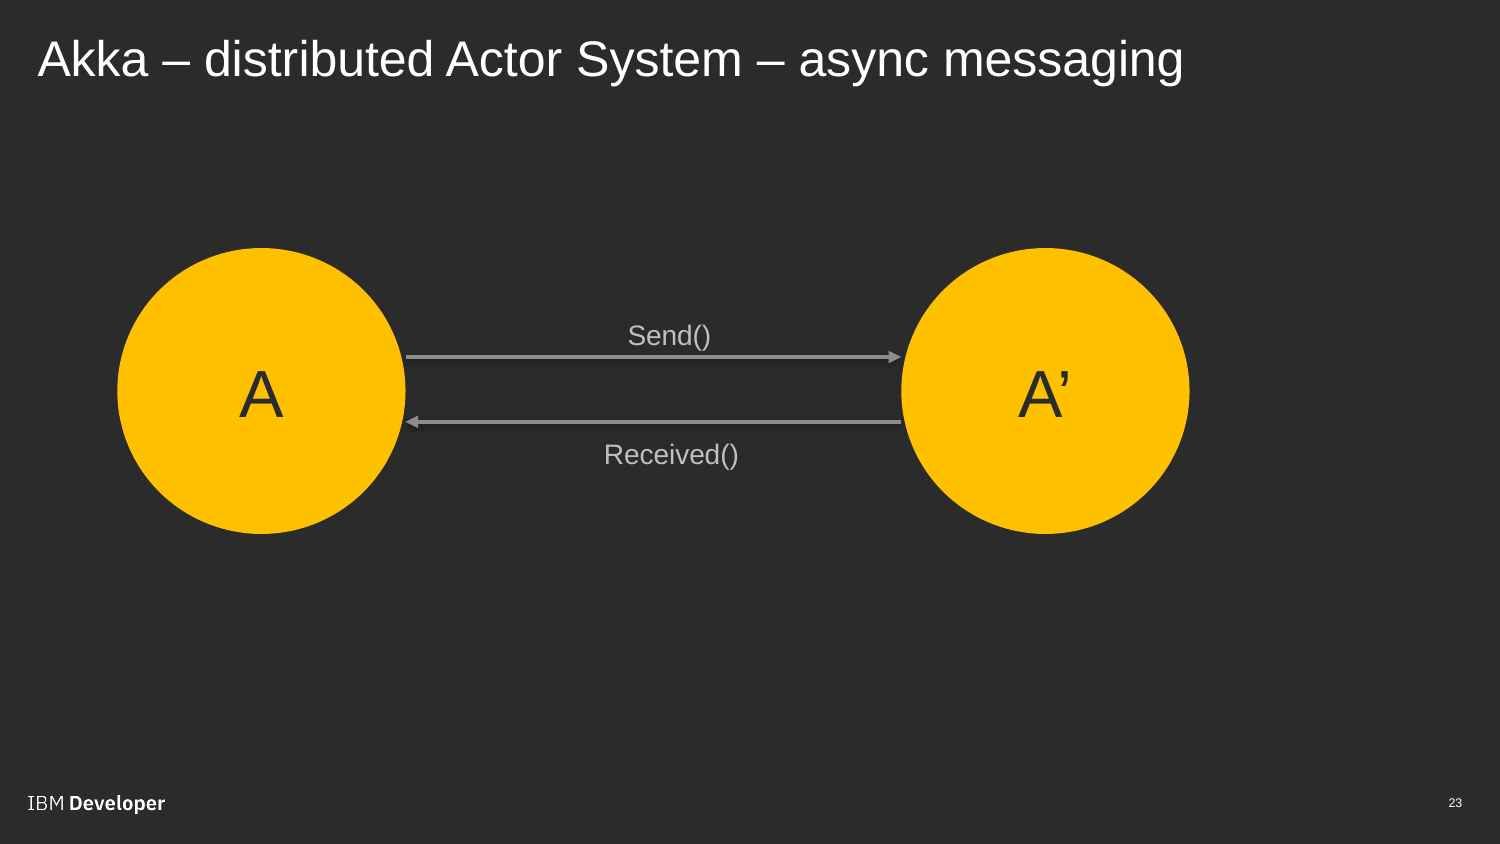

# Akka – distributed Actor System – async messaging
A
A’
Send()
Received()
23